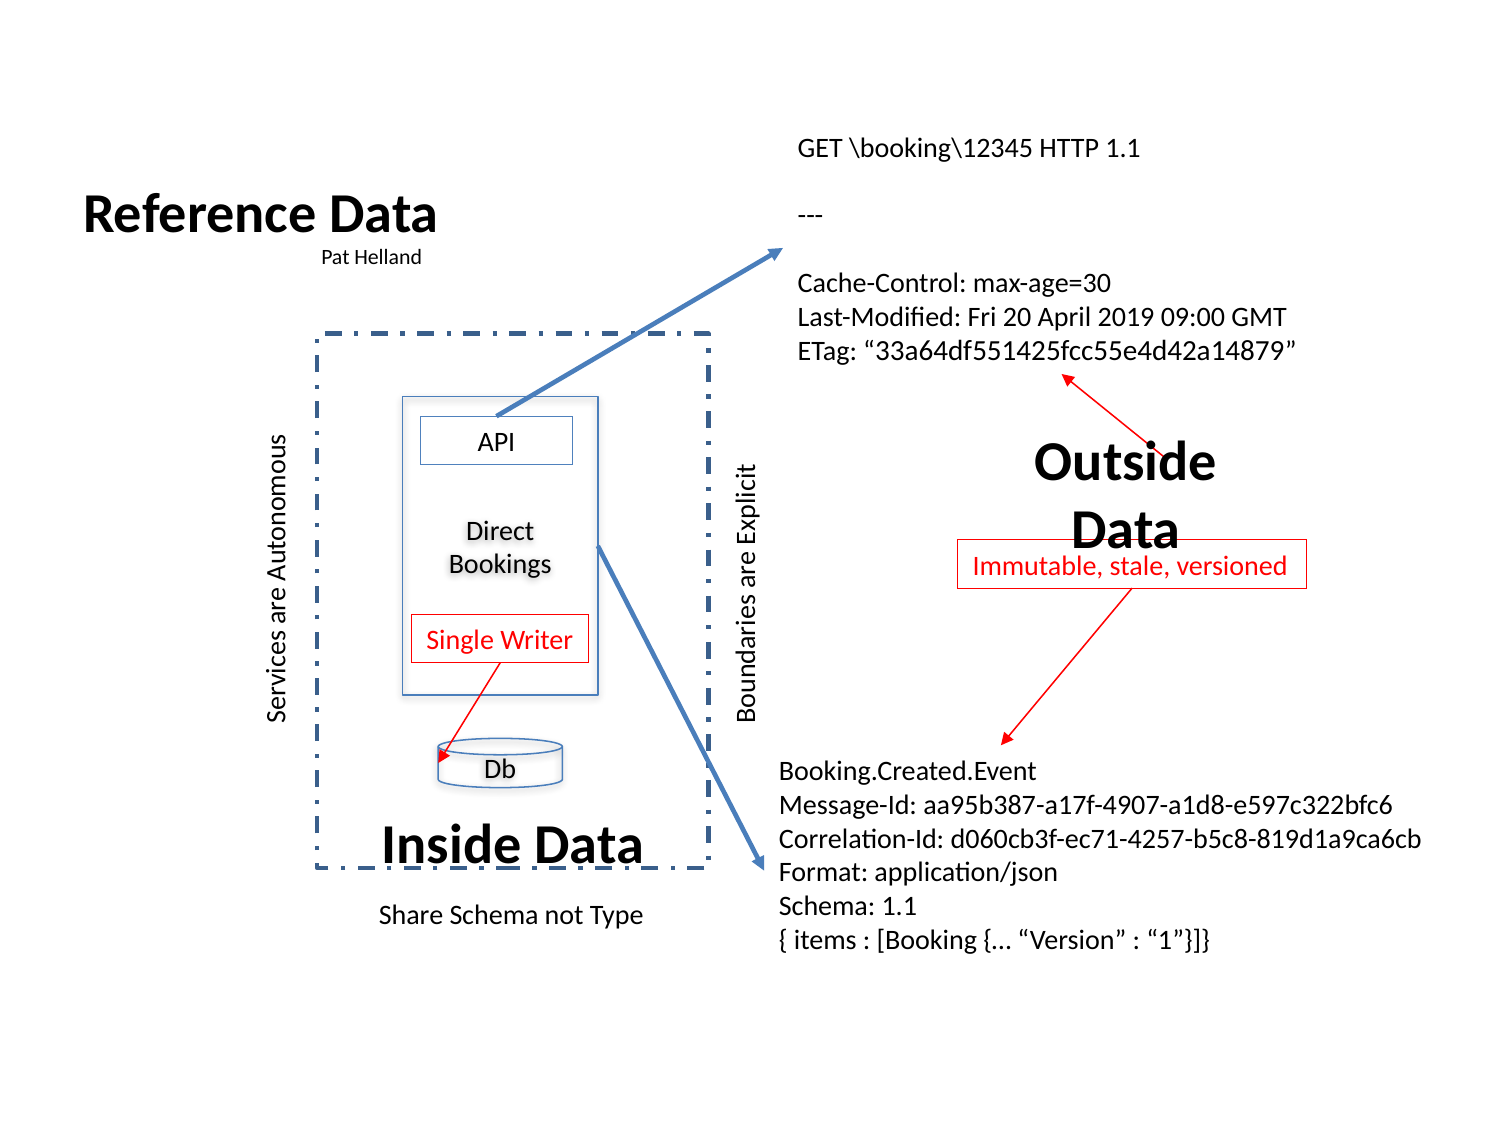

GET \booking\12345 HTTP 1.1

---

Cache-Control: max-age=30
Last-Modified: Fri 20 April 2019 09:00 GMT
ETag: “33a64df551425fcc55e4d42a14879”
Reference Data
Pat Helland

Direct
Bookings
API
Outside Data
Immutable, stale, versioned
Services are Autonomous
Boundaries are Explicit
Single Writer
Db
Booking.Created.Event
Message-Id: aa95b387-a17f-4907-a1d8-e597c322bfc6
Correlation-Id: d060cb3f-ec71-4257-b5c8-819d1a9ca6cb
Format: application/json
Schema: 1.1
{ items : [Booking {… “Version” : “1”}]}

Inside Data
Share Schema not Type